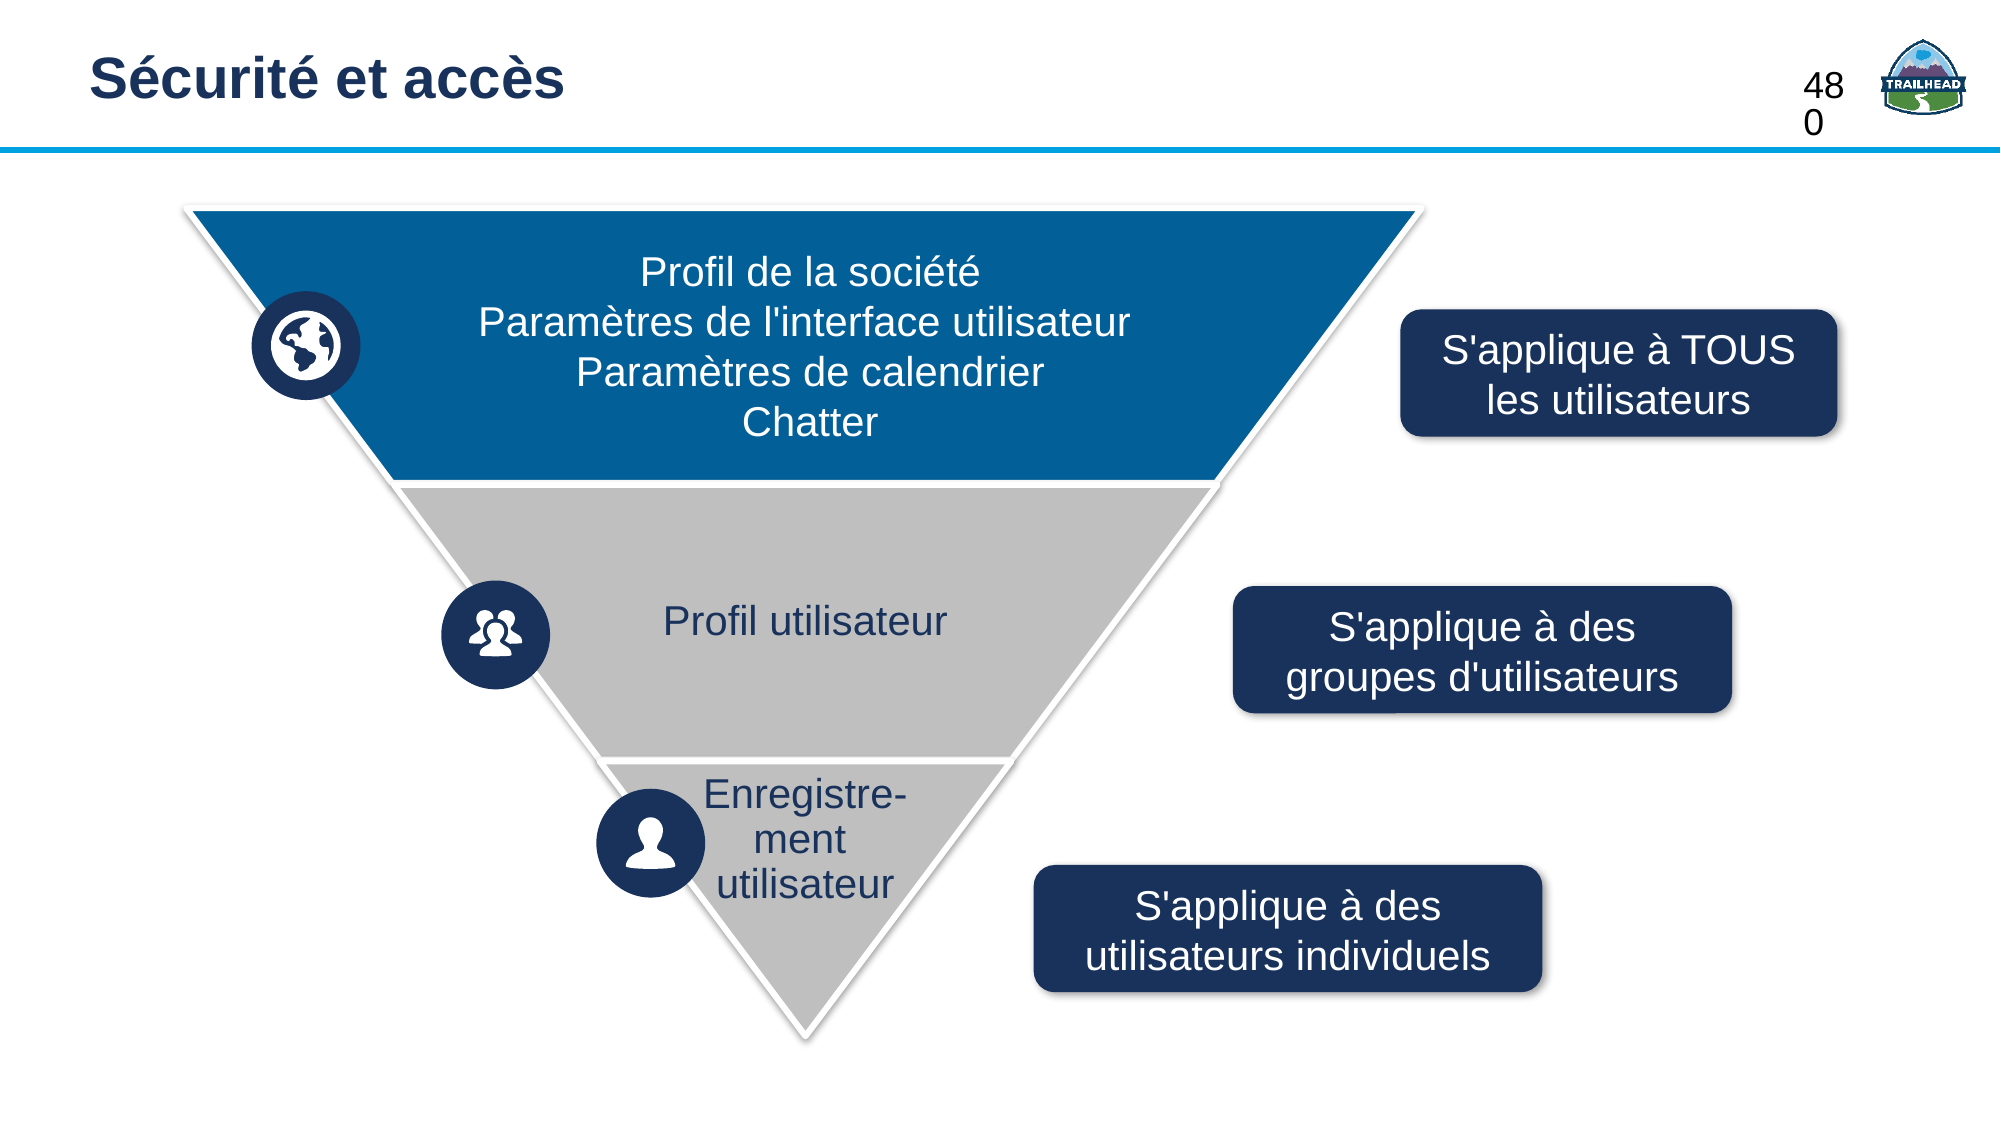

Sécurité et accès
480

Profil de la société
Paramètres de l'interface utilisateur
Paramètres de calendrier
Chatter

S'applique à TOUS les utilisateurs

Profil utilisateur

S'applique à des groupes d'utilisateurs

Enregistre-
ment
utilisateur

S'applique à des utilisateurs individuels